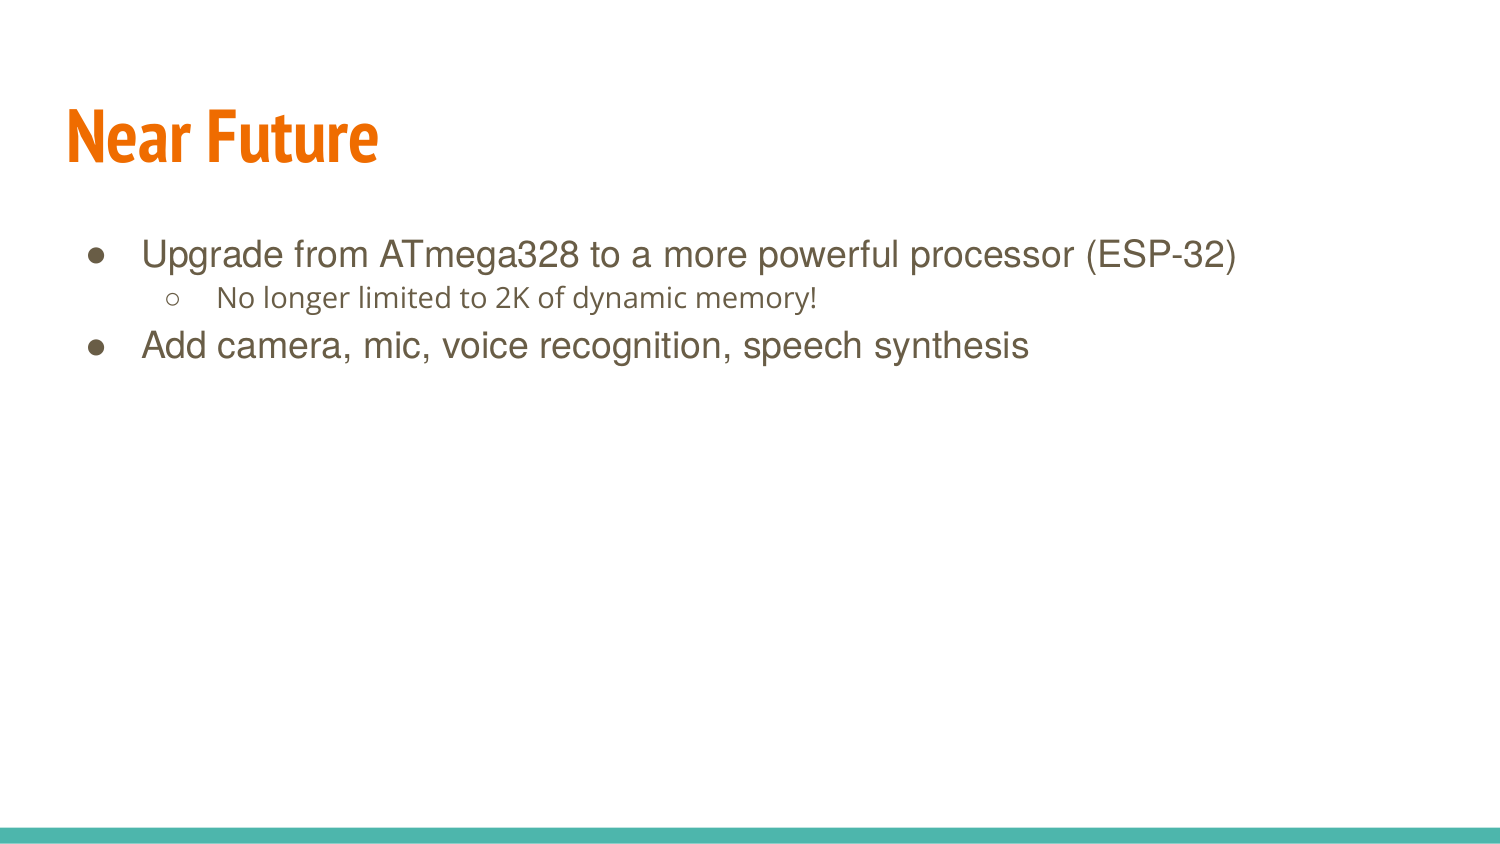

# Near Future
Upgrade from ATmega328 to a more powerful processor (ESP-32)
No longer limited to 2K of dynamic memory!
Add camera, mic, voice recognition, speech synthesis